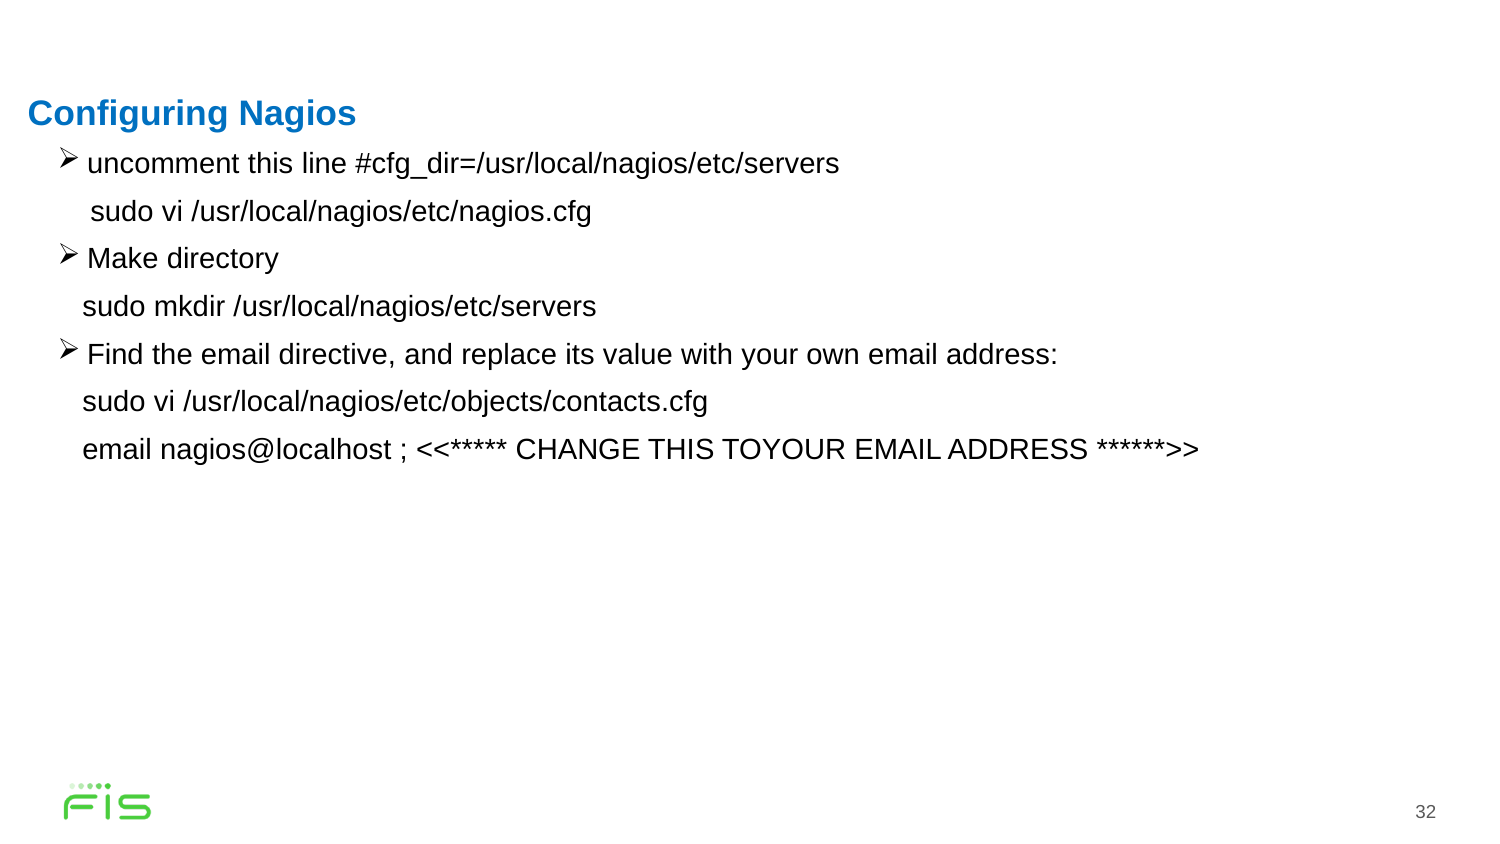

Configuring Nagios
uncomment this line #cfg_dir=/usr/local/nagios/etc/servers
    sudo vi /usr/local/nagios/etc/nagios.cfg
Make directory
   sudo mkdir /usr/local/nagios/etc/servers
Find the email directive, and replace its value with your own email address:
   sudo vi /usr/local/nagios/etc/objects/contacts.cfg
   email nagios@localhost ; <<***** CHANGE THIS TOYOUR EMAIL ADDRESS ******>>
32